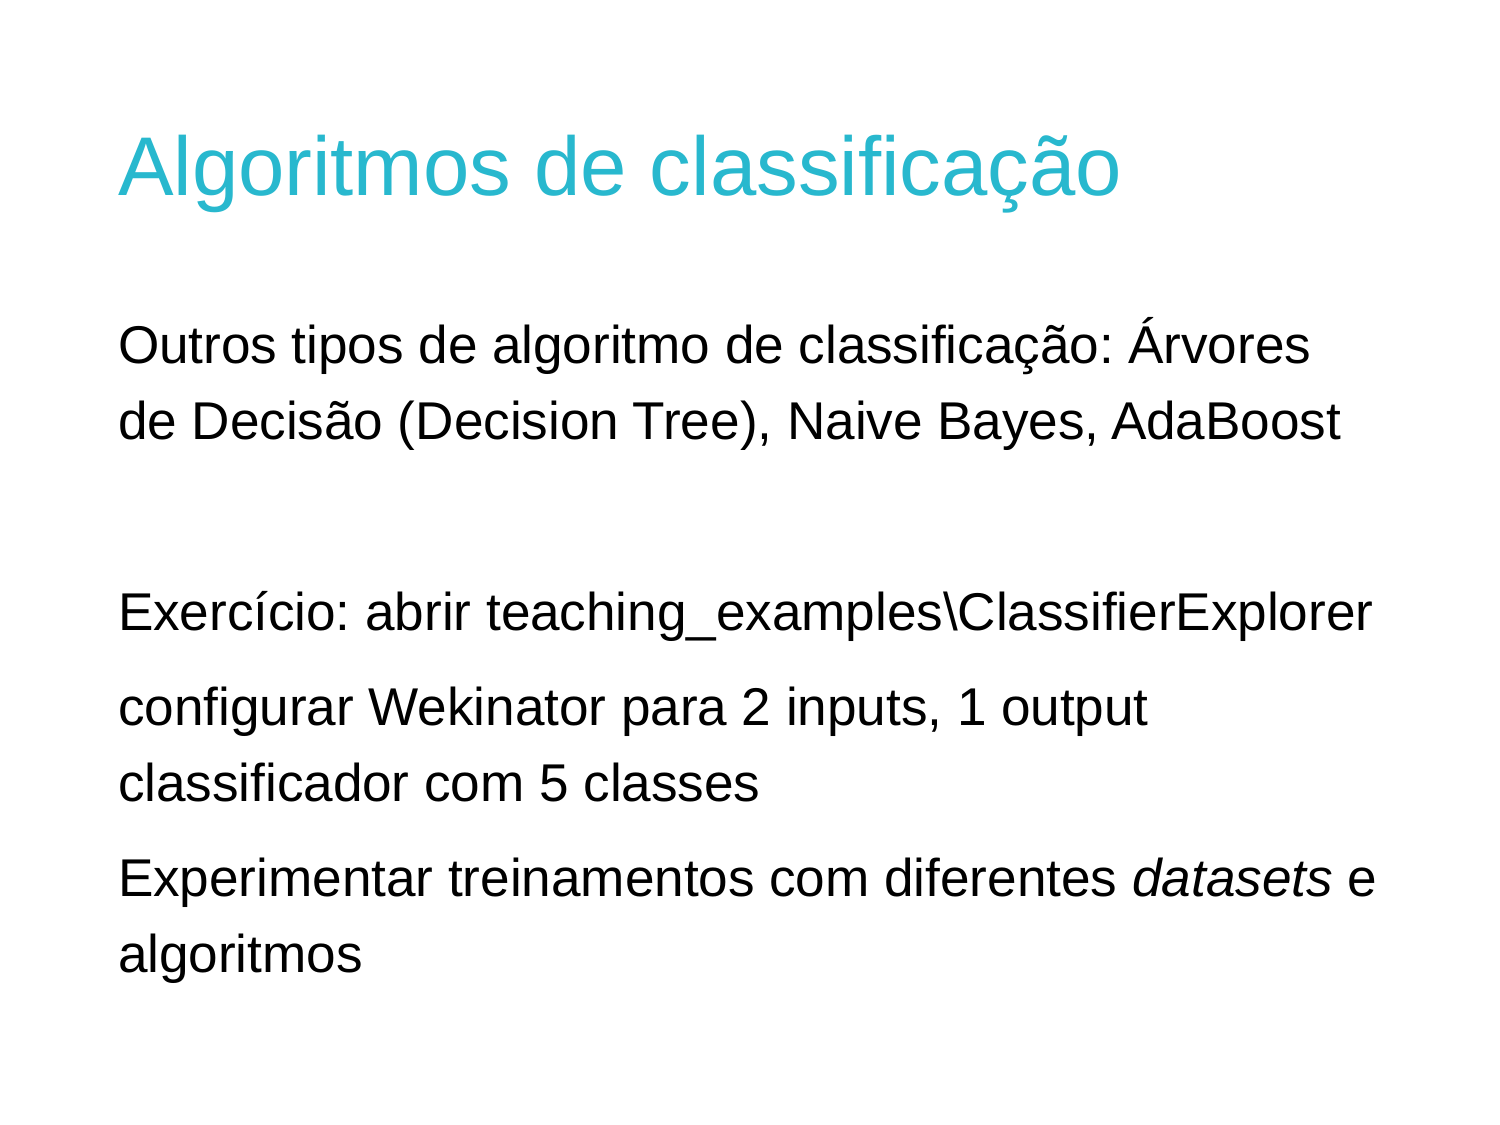

# Algoritmos de classificação
Outros tipos de algoritmo de classificação: Árvores de Decisão (Decision Tree), Naive Bayes, AdaBoost

Exercício: abrir teaching_examples\ClassifierExplorer
configurar Wekinator para 2 inputs, 1 output classificador com 5 classes
Experimentar treinamentos com diferentes datasets e algoritmos